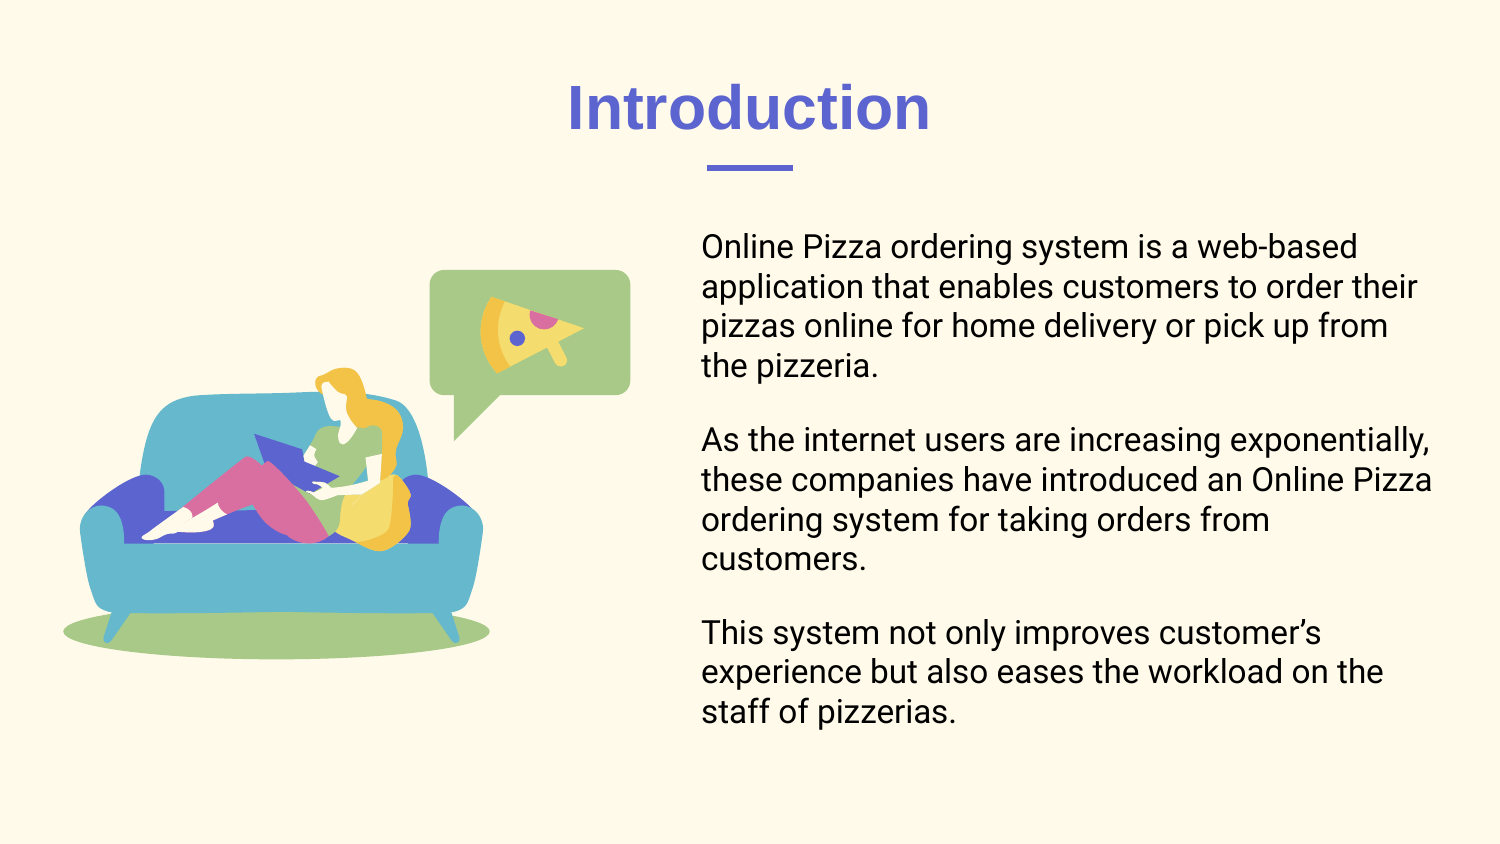

# Introduction
Online Pizza ordering system is a web-based application that enables customers to order their pizzas online for home delivery or pick up from the pizzeria.
As the internet users are increasing exponentially, these companies have introduced an Online Pizza ordering system for taking orders from customers.
This system not only improves customer’s experience but also eases the workload on the staff of pizzerias.